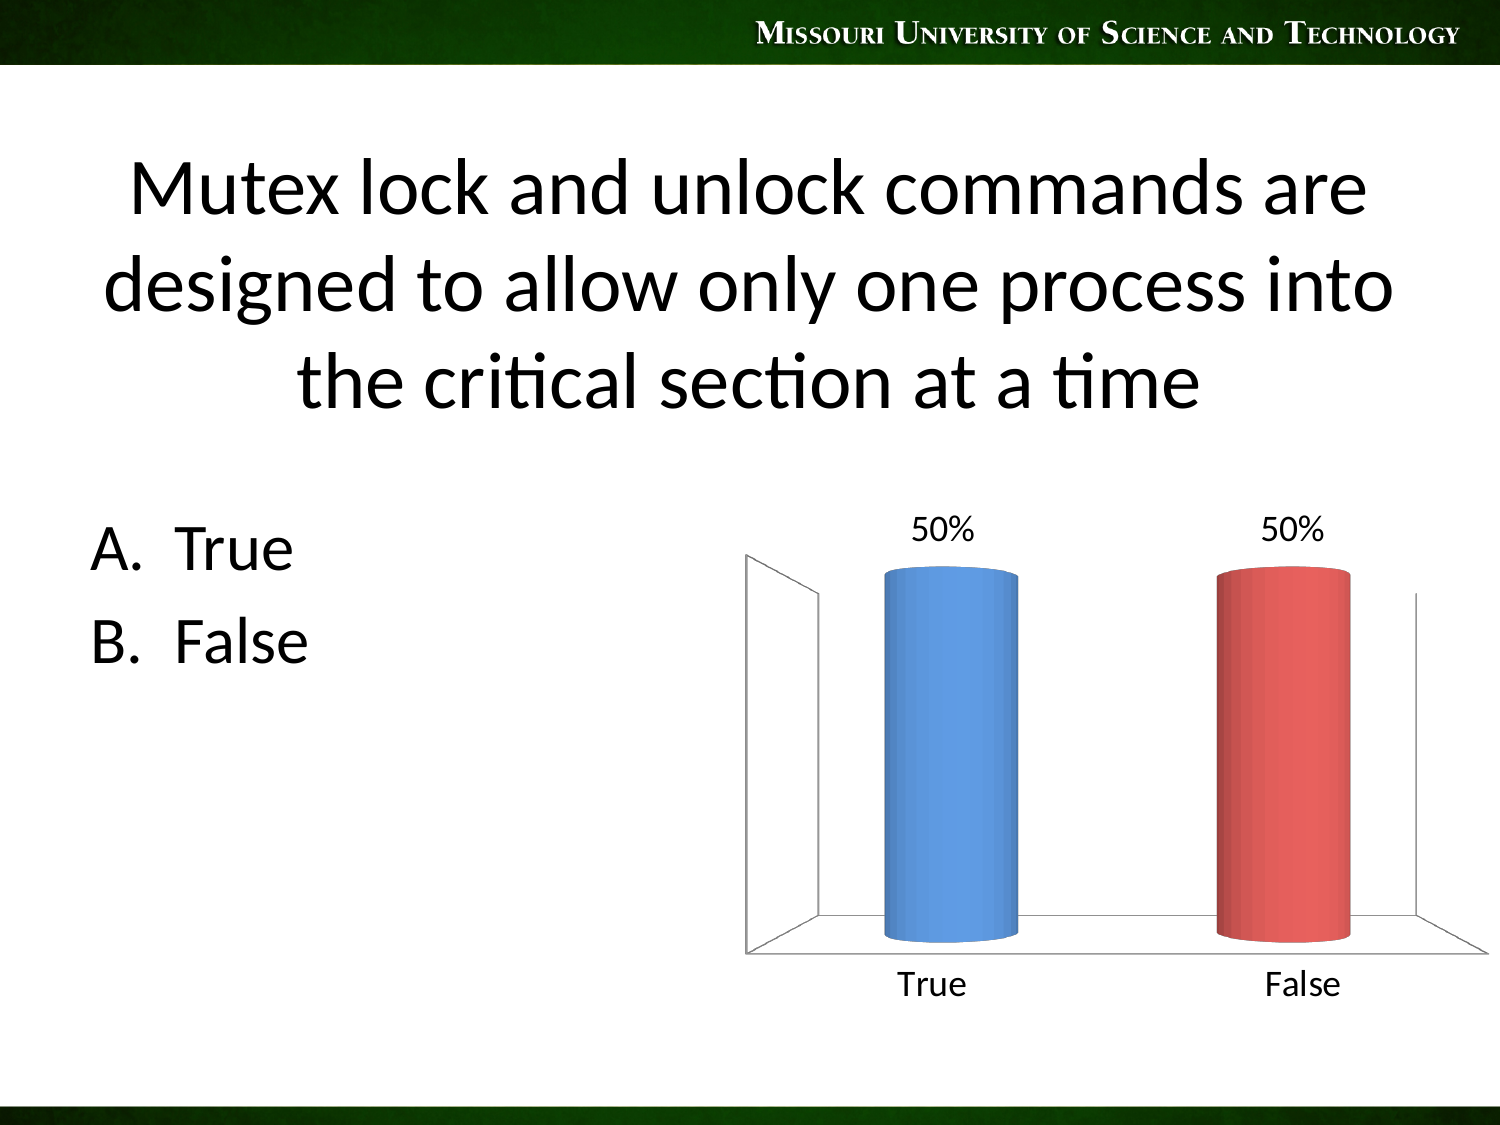

# Mutex lock and unlock commands are designed to allow only one process into the critical section at a time
True
False

[unsupported chart]